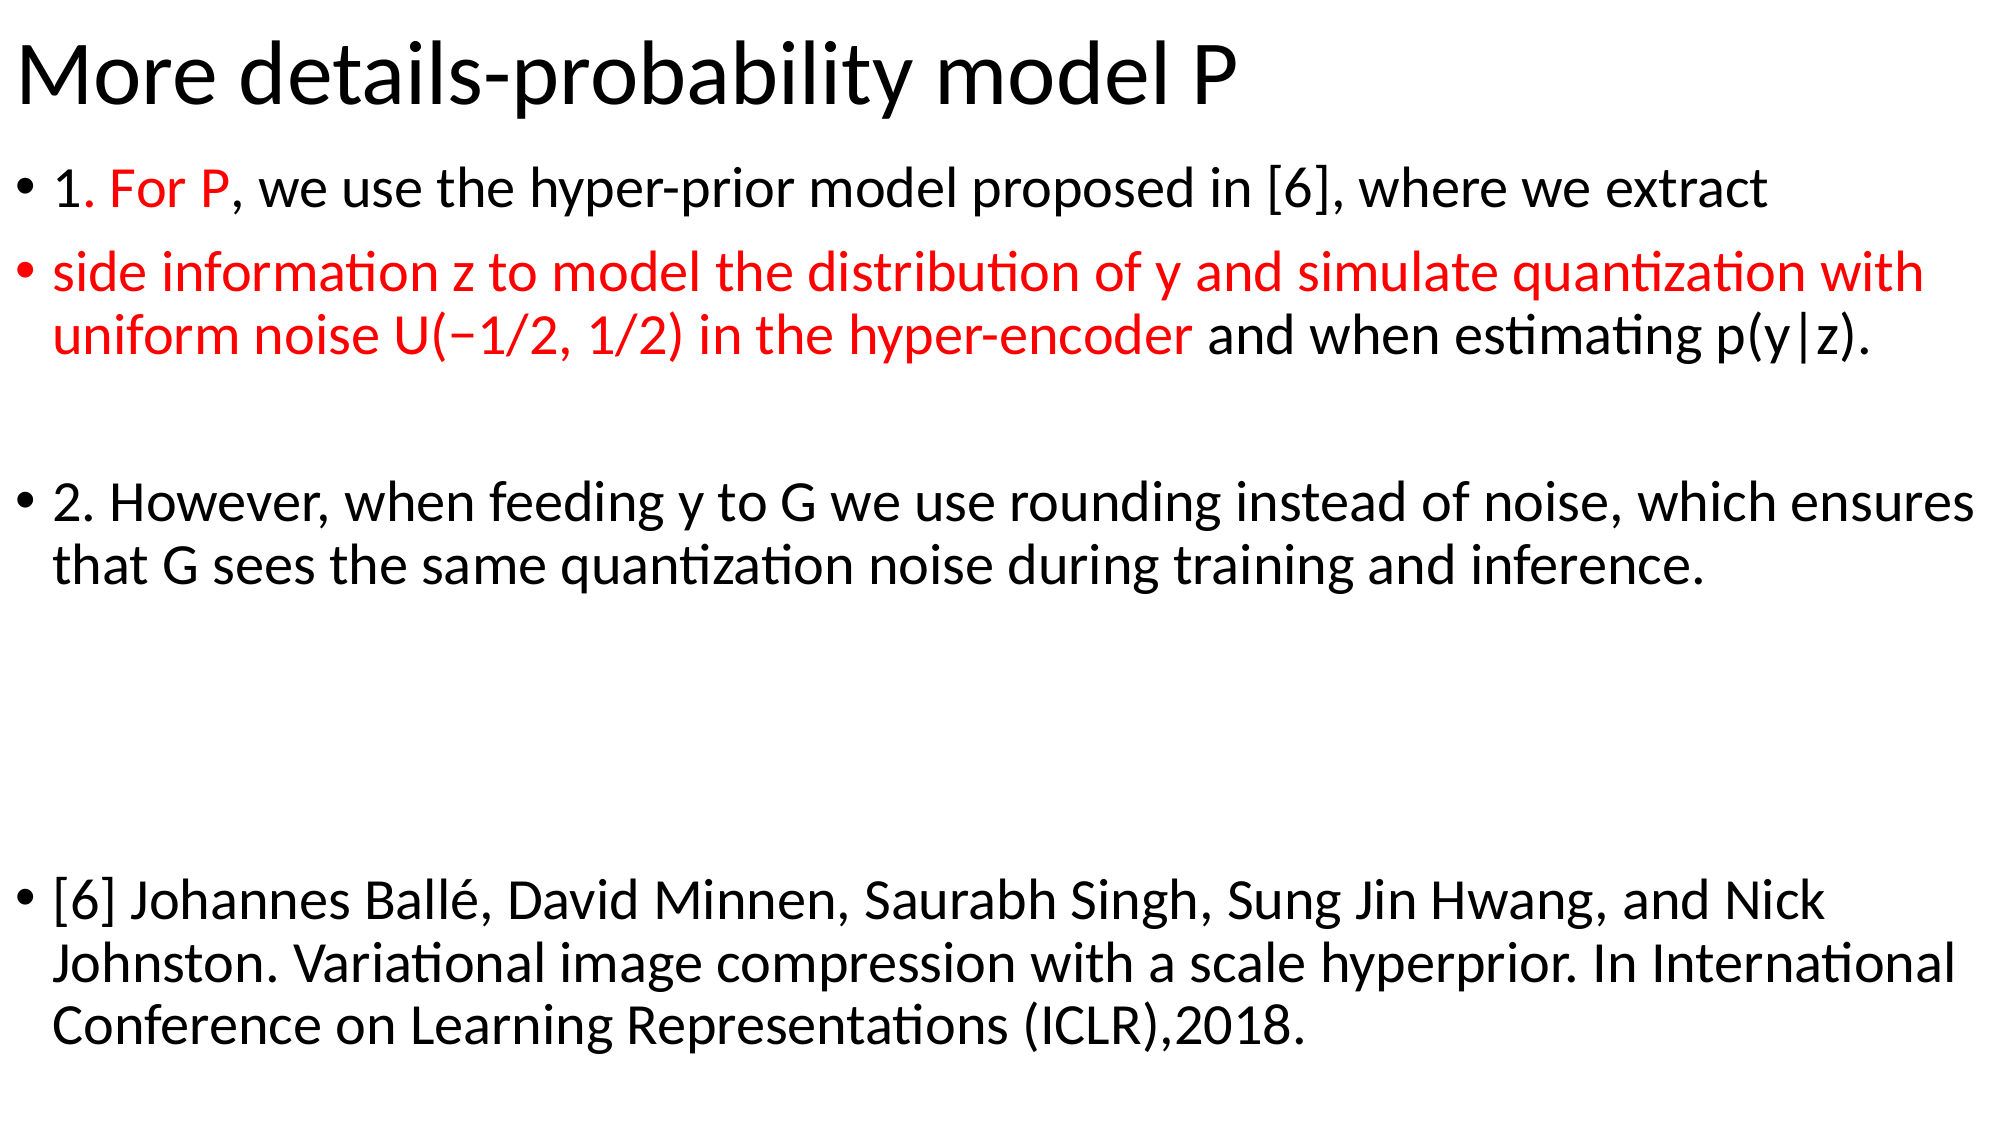

# More details-probability model P
1. For P, we use the hyper-prior model proposed in [6], where we extract
side information z to model the distribution of y and simulate quantization with uniform noise U(−1/2, 1/2) in the hyper-encoder and when estimating p(y|z).

2. However, when feeding y to G we use rounding instead of noise, which ensures that G sees the same quantization noise during training and inference.

[6] Johannes Ballé, David Minnen, Saurabh Singh, Sung Jin Hwang, and Nick Johnston. Variational image compression with a scale hyperprior. In International Conference on Learning Representations (ICLR),2018.